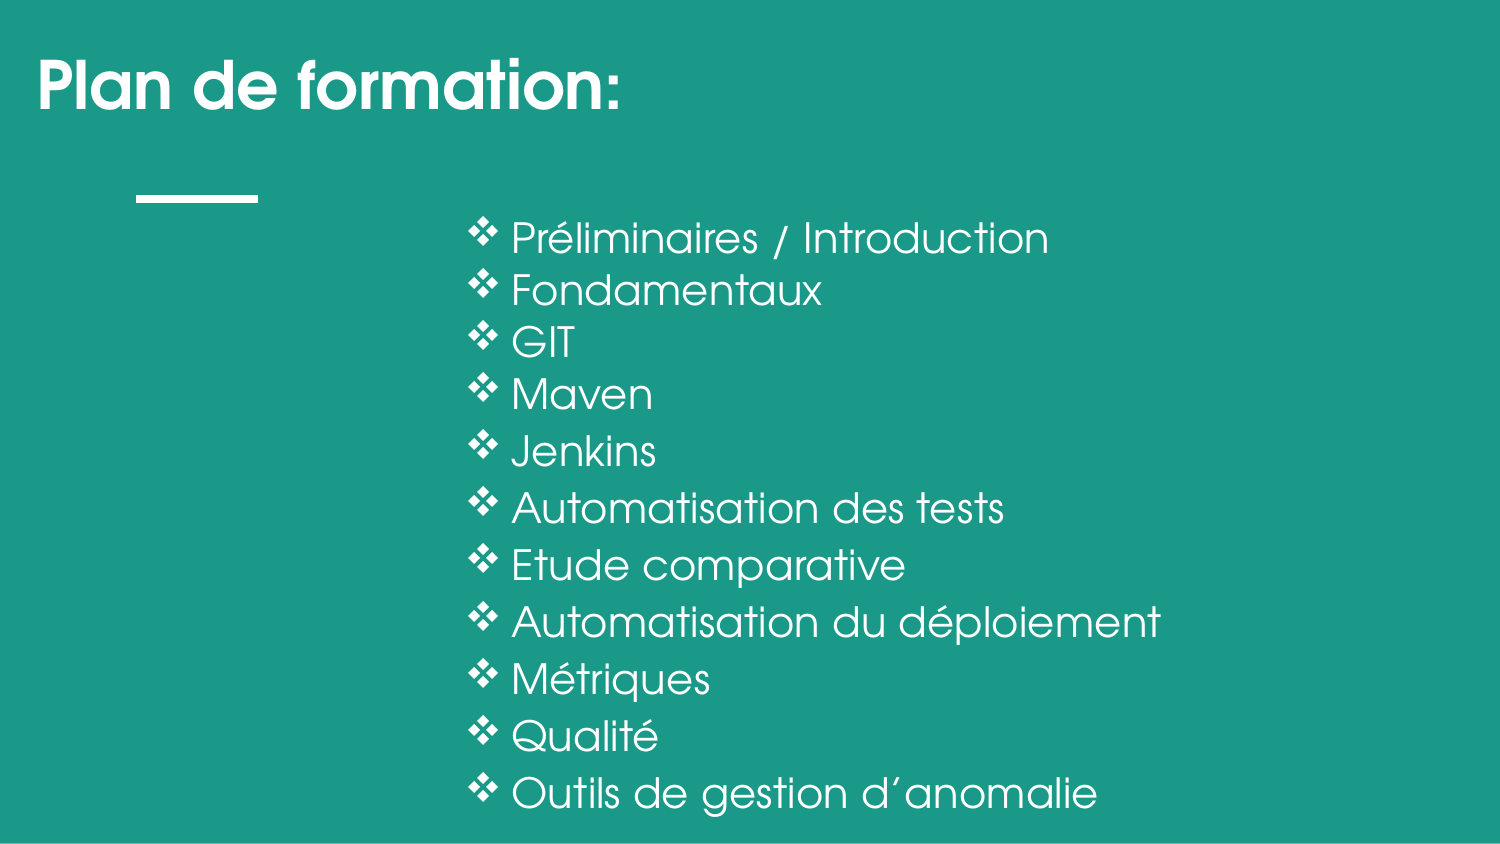

# Plan de formation:
Préliminaires / Introduction
Fondamentaux
GIT
Maven
Jenkins
Automatisation des tests
Etude comparative
Automatisation du déploiement
Métriques
Qualité
Outils de gestion d’anomalie